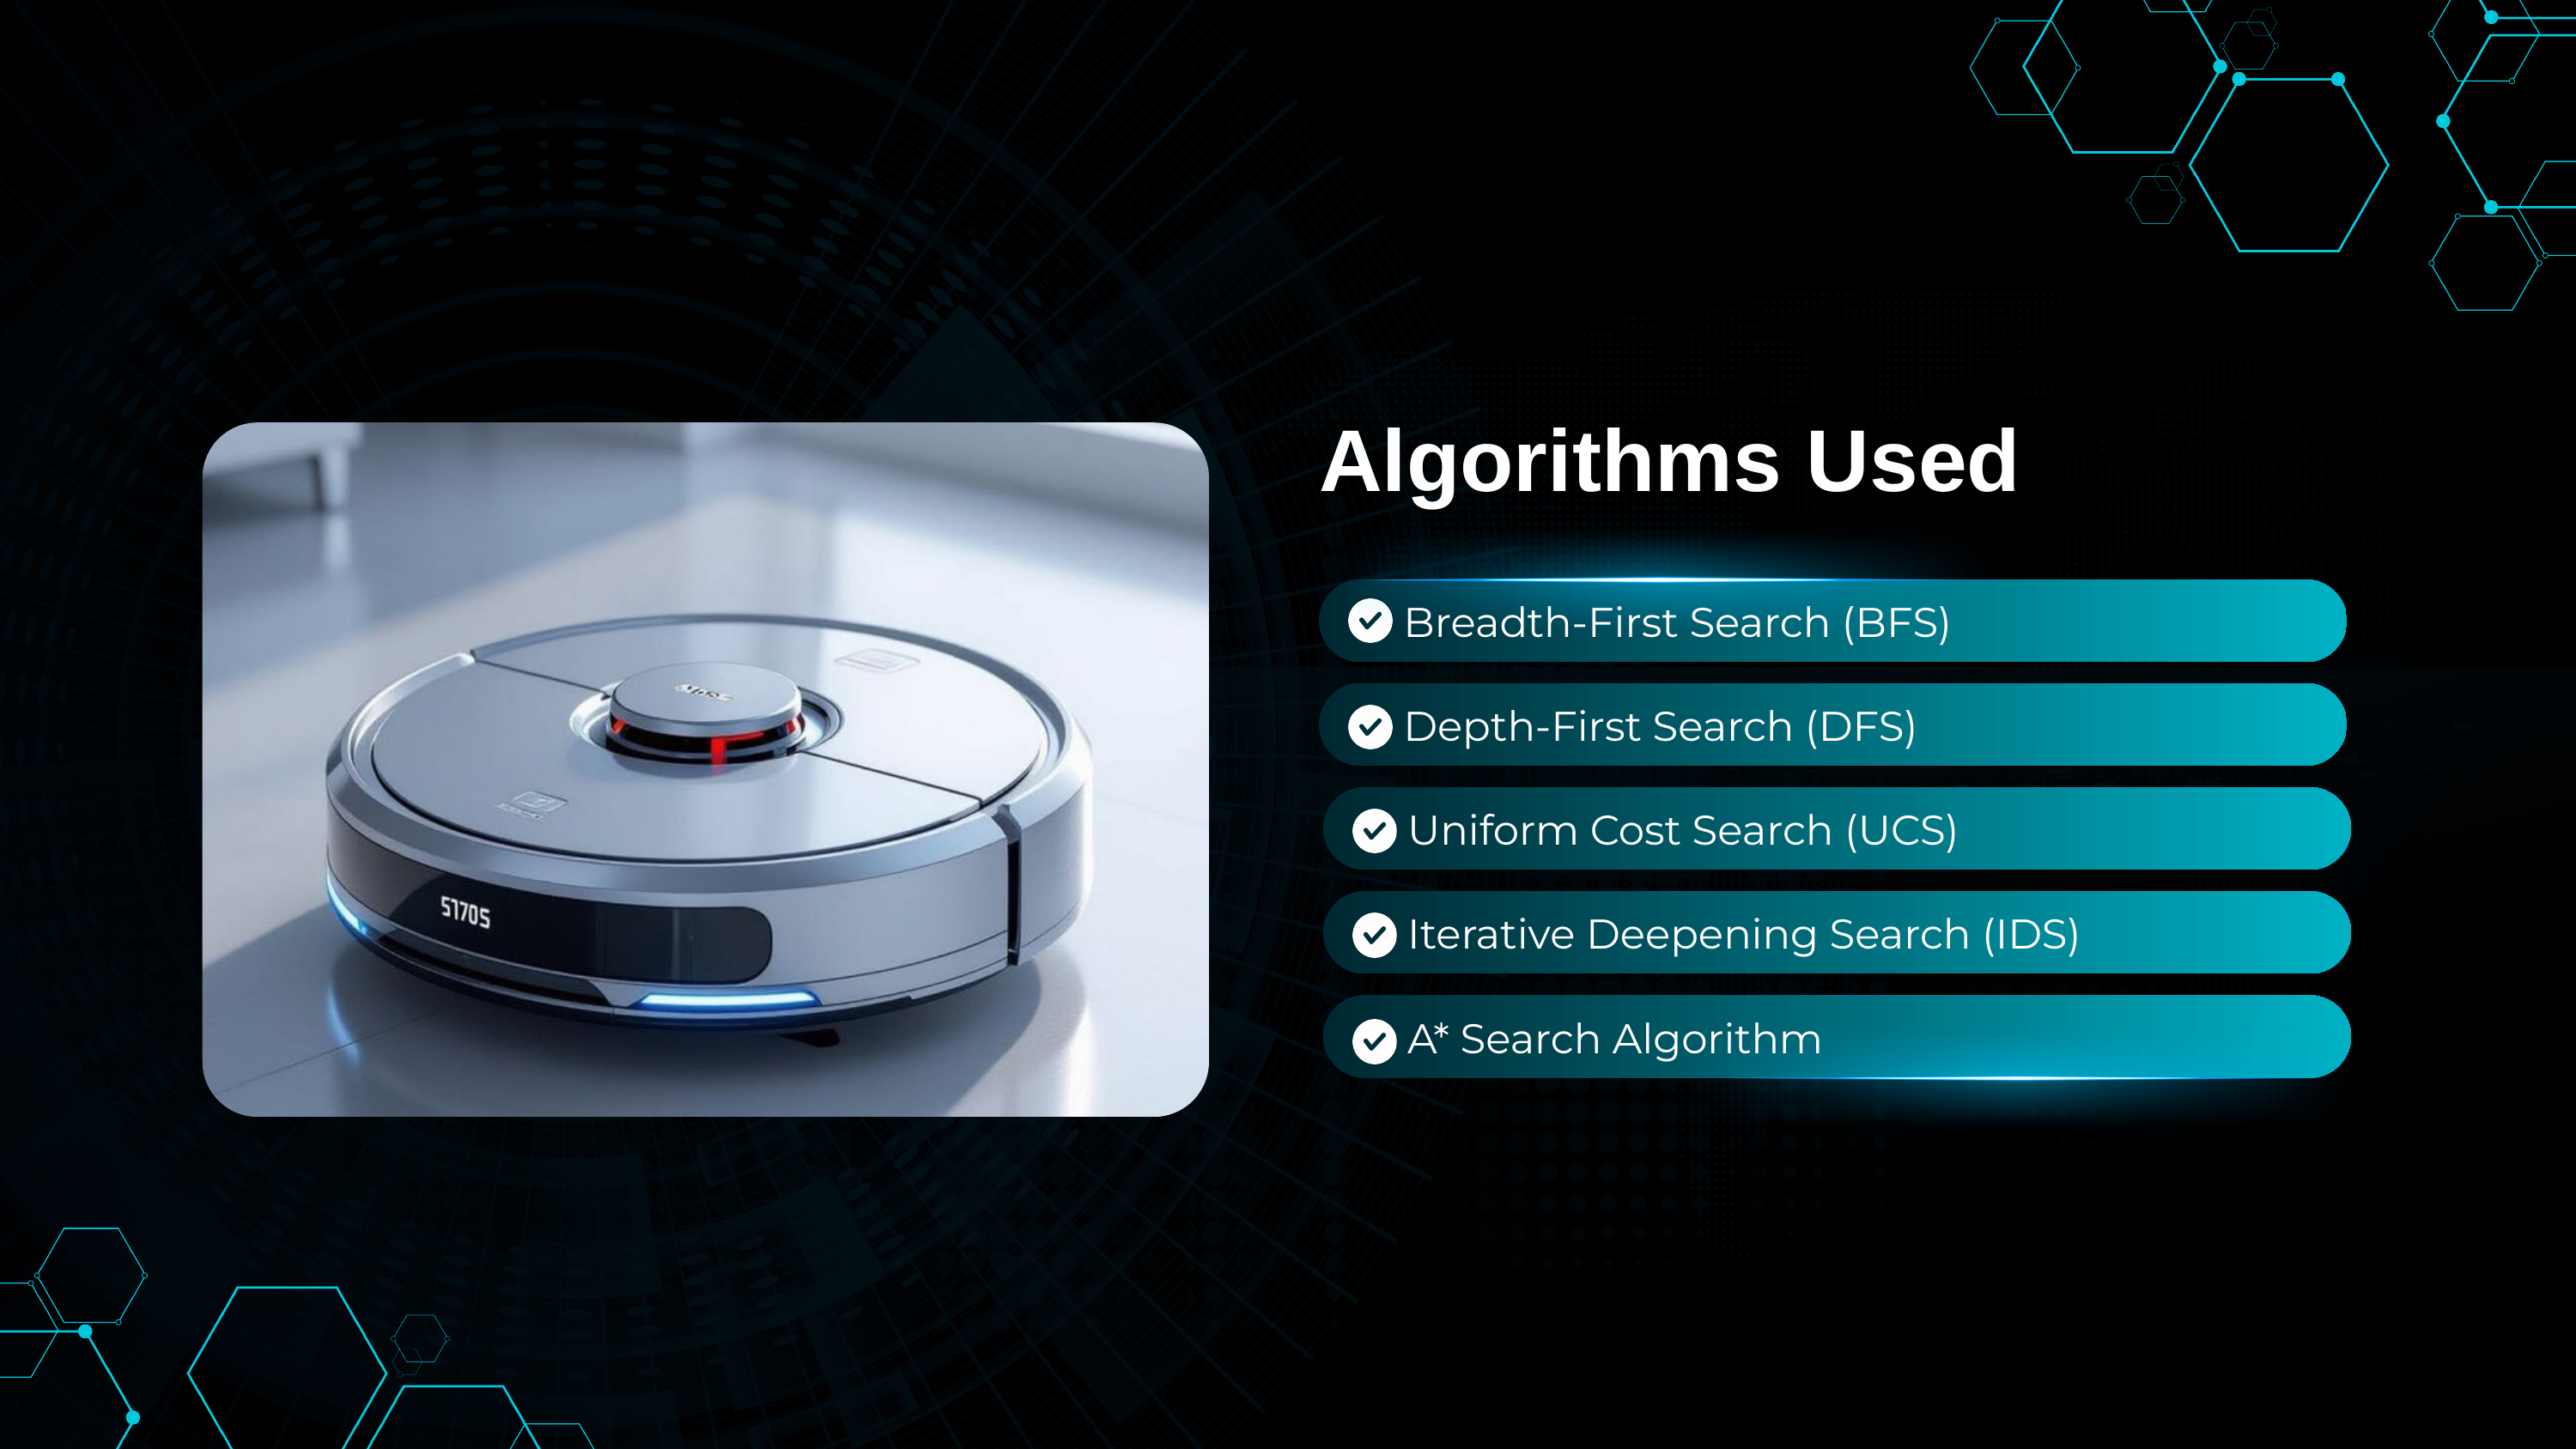

Algorithms Used

Breadth-First Search (BFS)

Depth-First Search (DFS)

Uniform Cost Search (UCS)

Iterative Deepening Search (IDS)

A* Search Algorithm